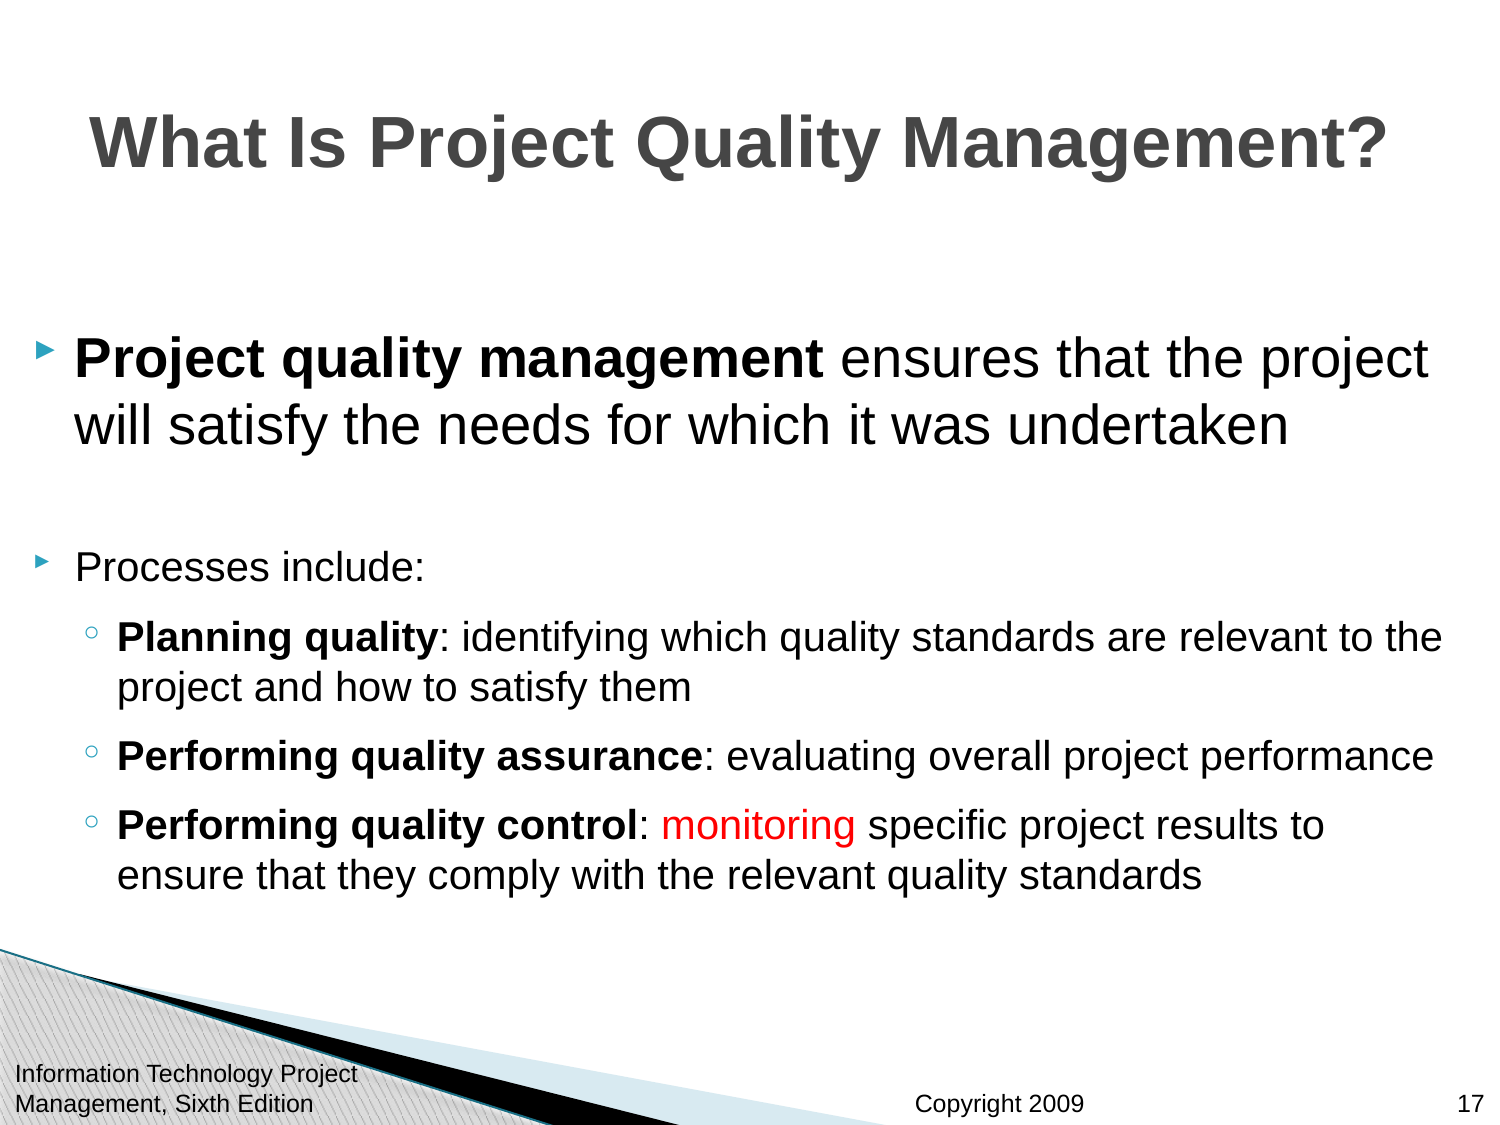

# What Is Project Quality Management?

Project quality management ensures that the project will satisfy the needs for which it was undertaken

Processes include:
Planning quality: identifying which quality standards are relevant to the project and how to satisfy them
Performing quality assurance: evaluating overall project performance
Performing quality control: monitoring specific project results to ensure that they comply with the relevant quality standards
Information Technology Project Management, Sixth Edition
17